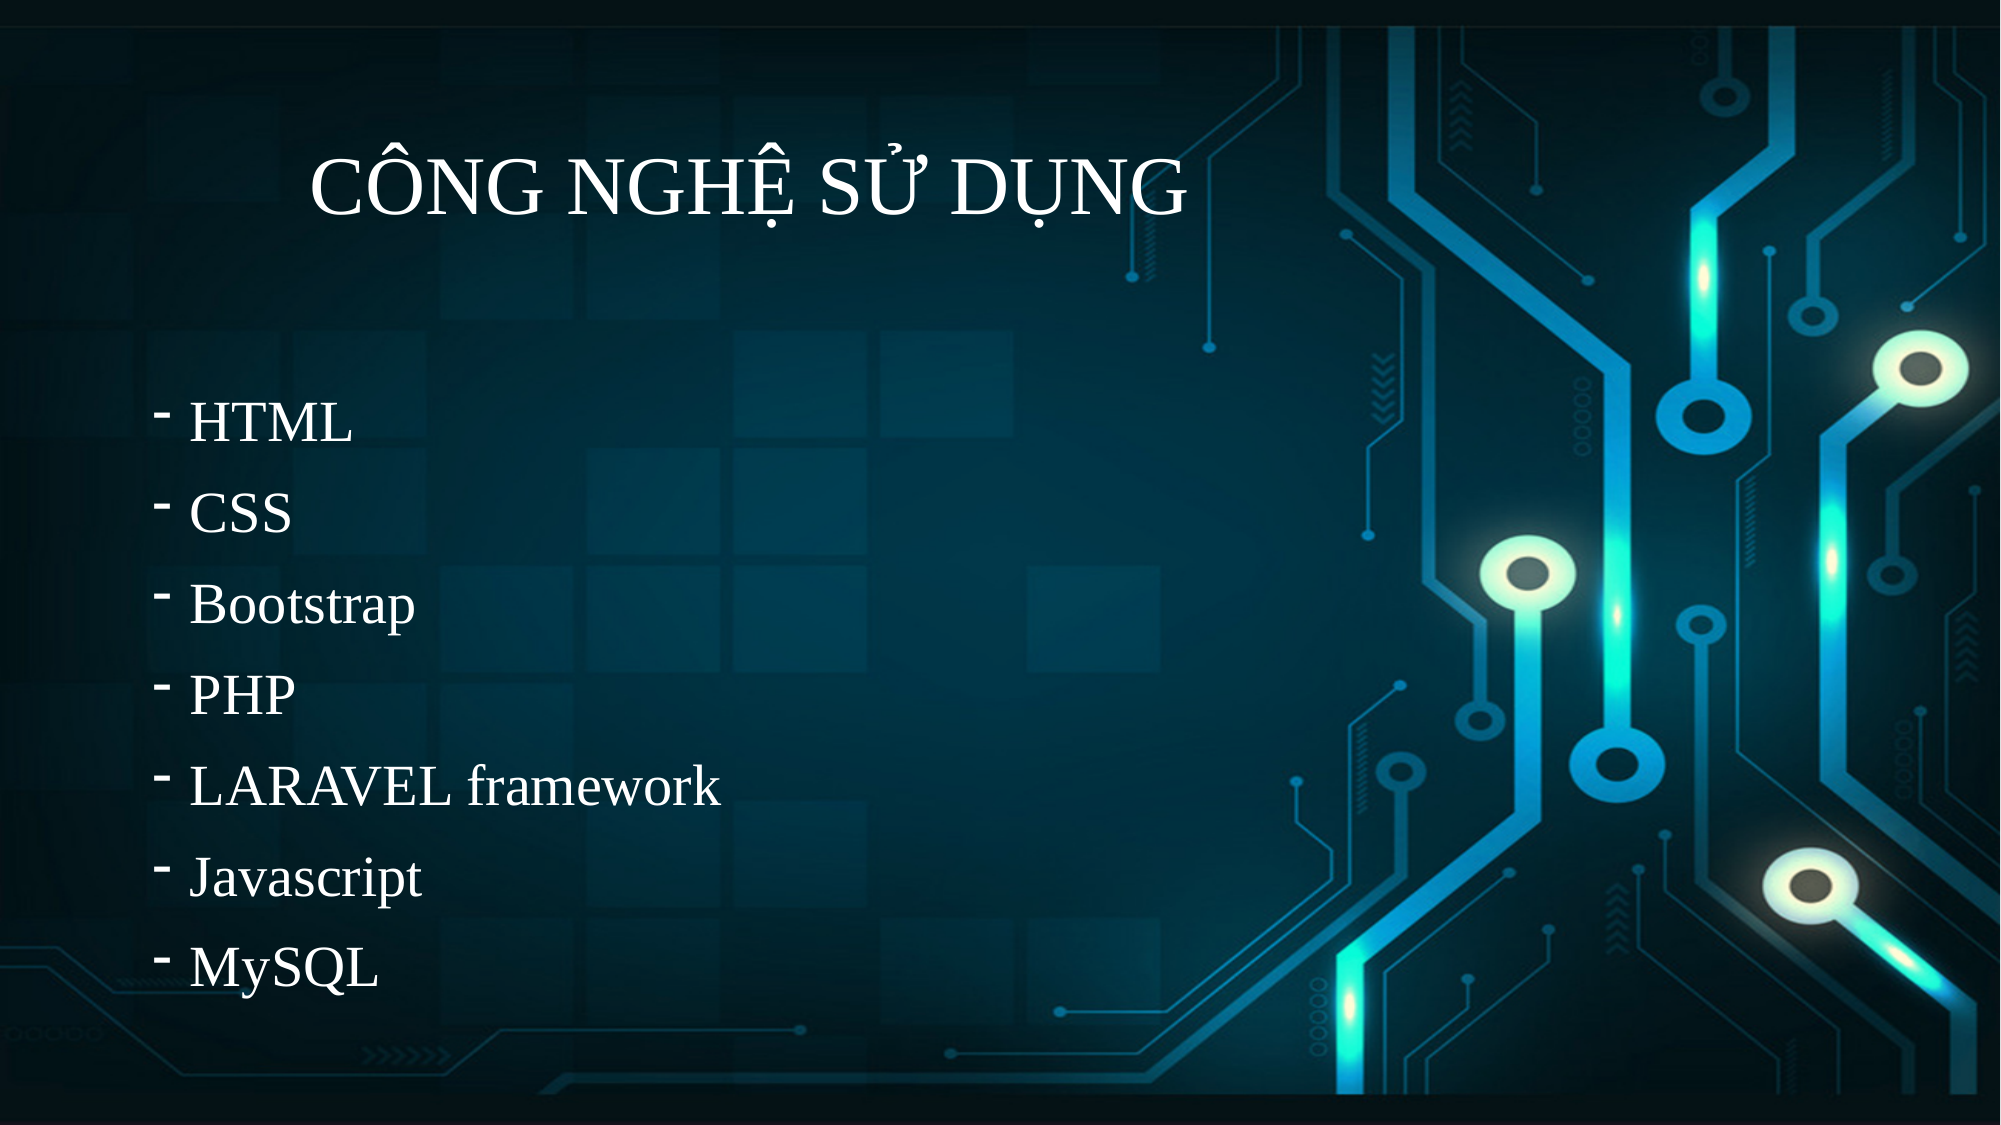

# CÔNG NGHỆ SỬ DỤNG
HTML
CSS
Bootstrap
PHP
LARAVEL framework
Javascript
MySQL